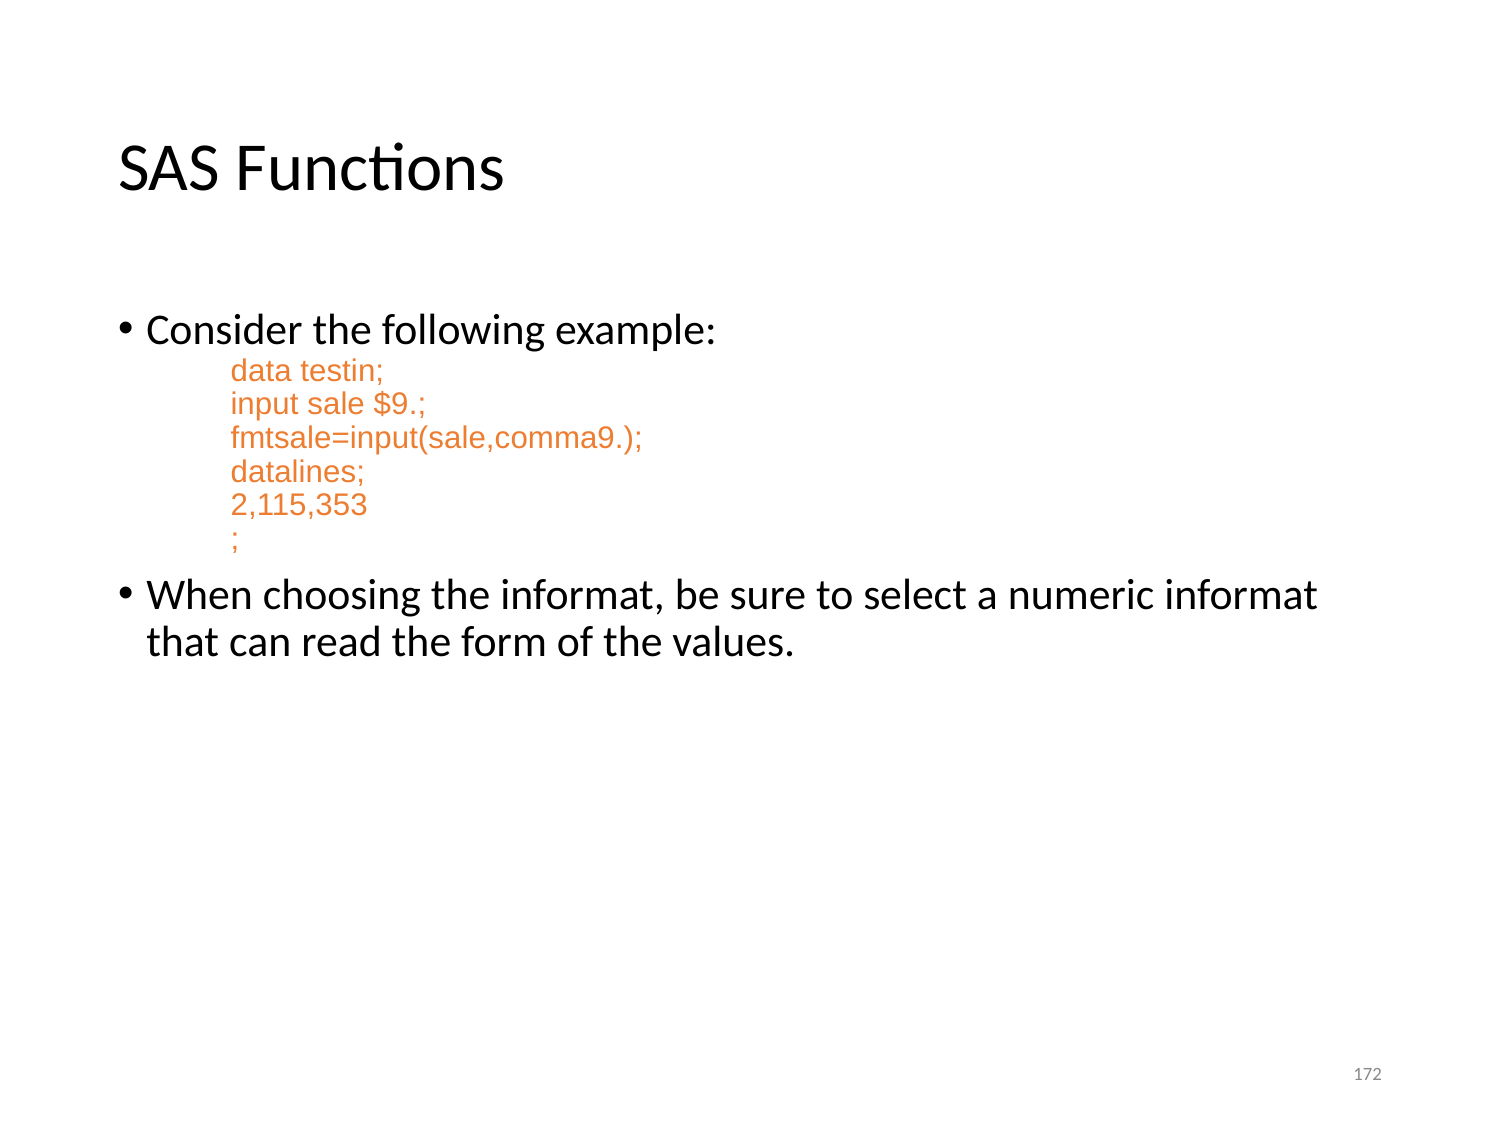

# SAS Functions
Consider the following example:
data testin;
input sale $9.;
fmtsale=input(sale,comma9.);
datalines;
2,115,353
;
When choosing the informat, be sure to select a numeric informat that can read the form of the values.

172